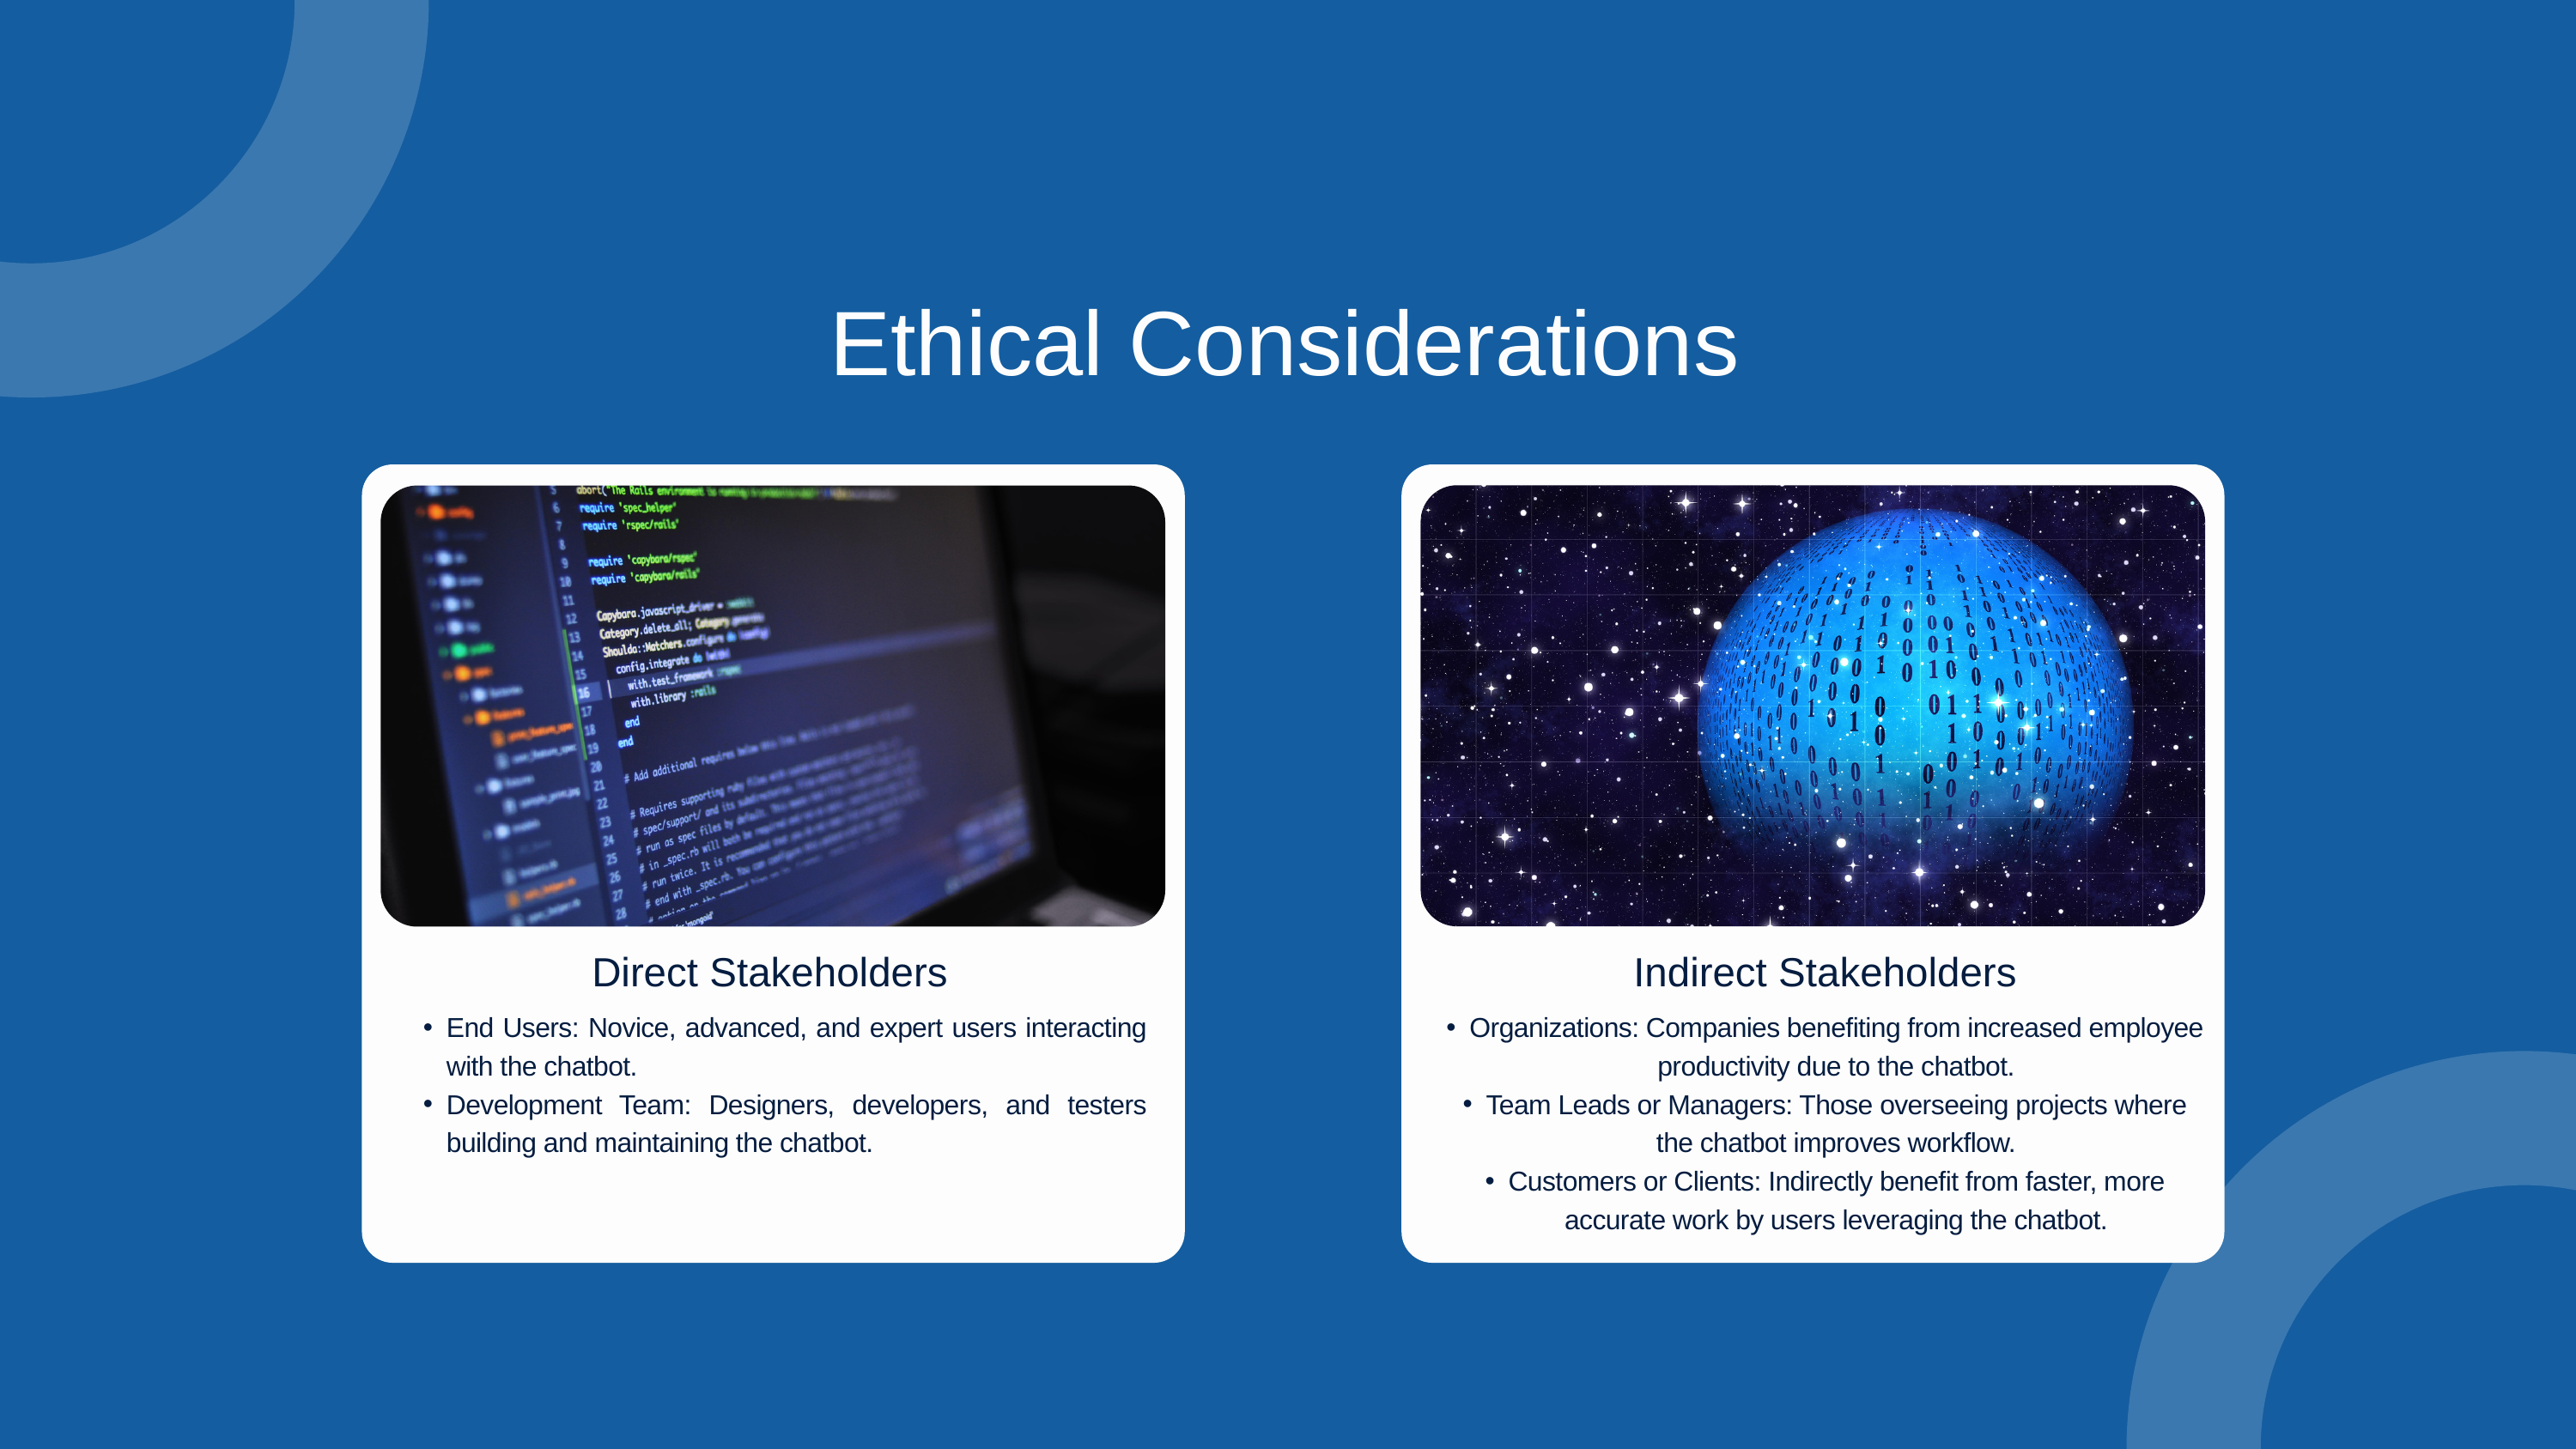

Ethical Considerations

Indirect Stakeholders

Direct Stakeholders
End Users: Novice, advanced, and expert users interacting with the chatbot.
Development Team: Designers, developers, and testers building and maintaining the chatbot.
Organizations: Companies benefiting from increased employee productivity due to the chatbot.
Team Leads or Managers: Those overseeing projects where the chatbot improves workflow.
Customers or Clients: Indirectly benefit from faster, more accurate work by users leveraging the chatbot.